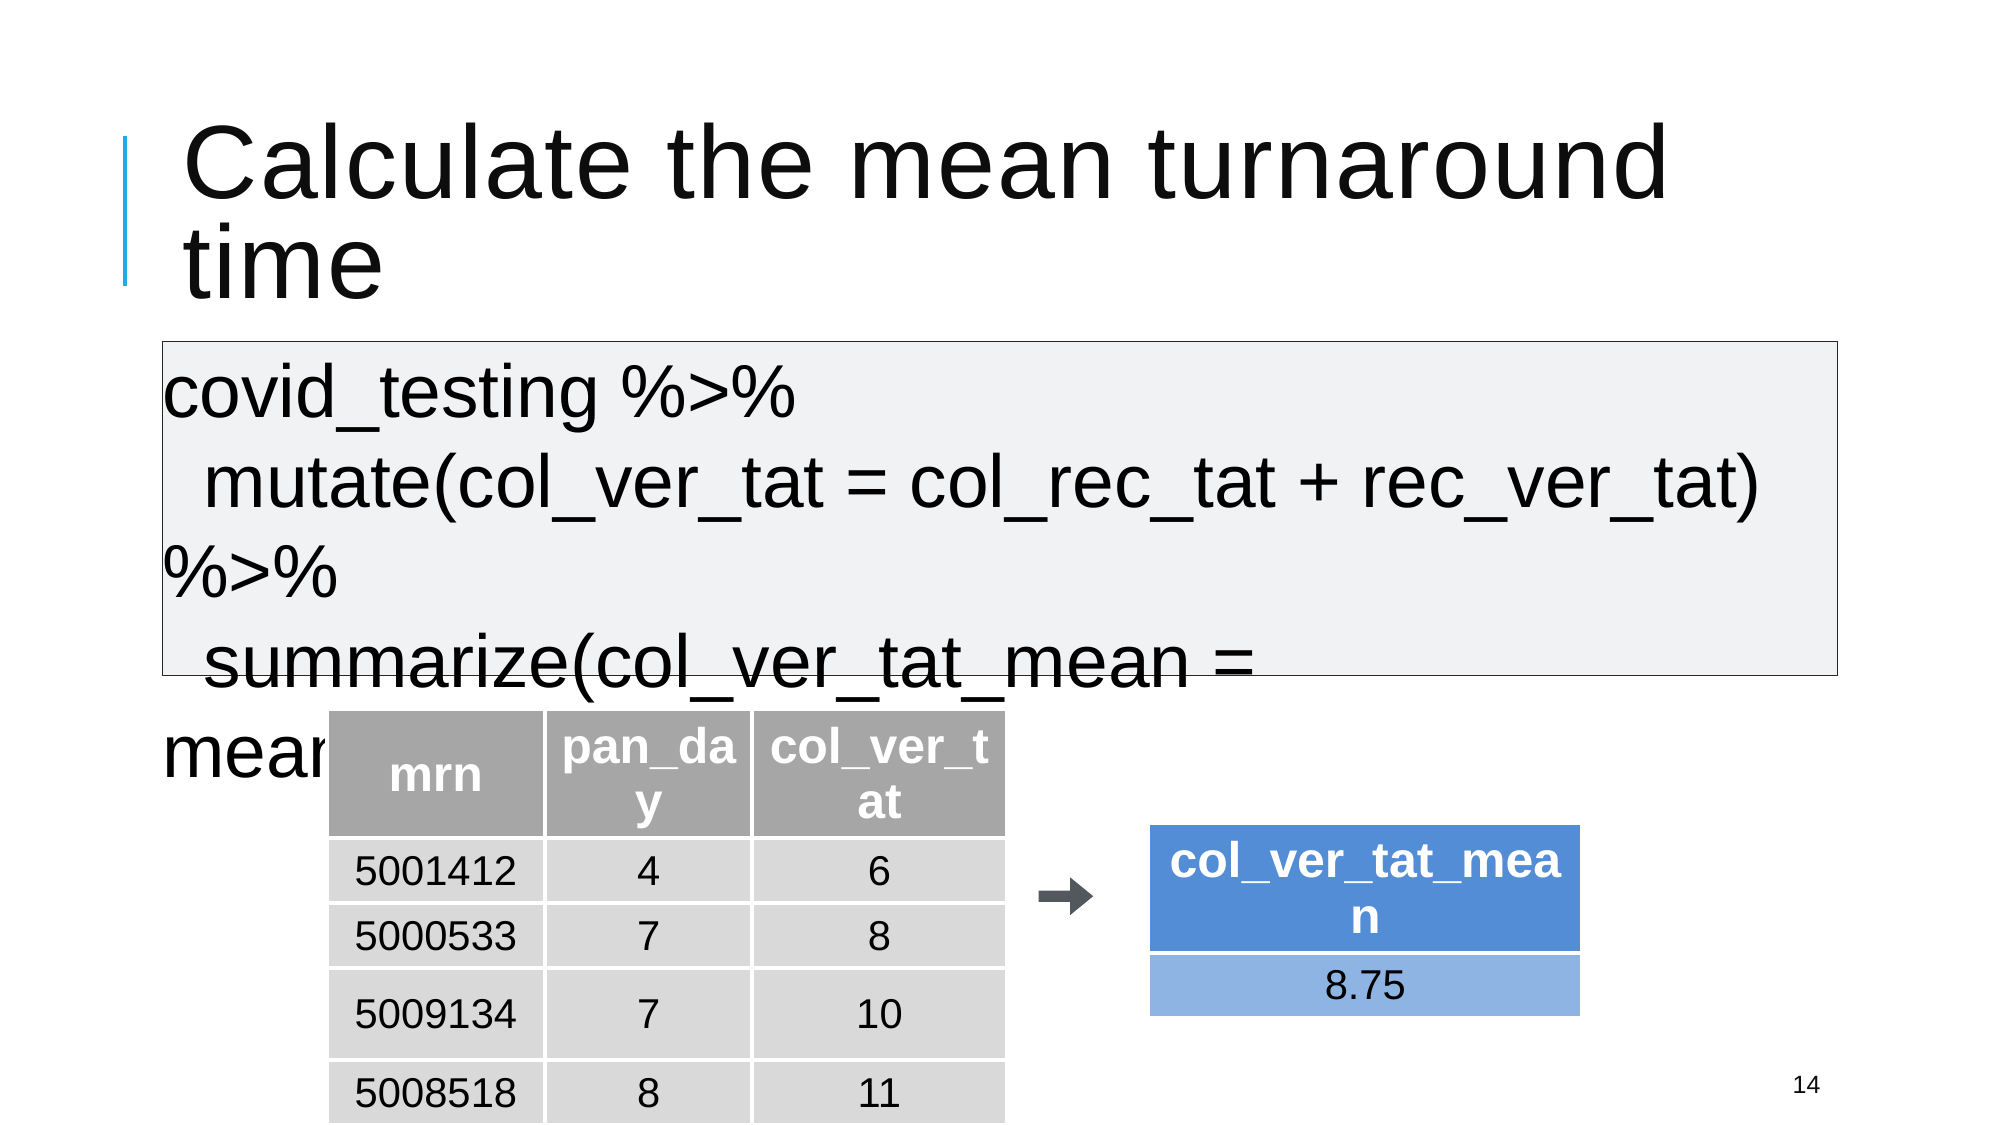

# Calculate the mean turnaround time
covid_testing %>%
  mutate(col_ver_tat = col_rec_tat + rec_ver_tat) %>%
  summarize(col_ver_tat_mean = mean(col_ver_tat))
| mrn | pan\_day | col\_ver\_tat |
| --- | --- | --- |
| 5001412 | 4 | 6 |
| 5000533 | 7 | 8 |
| 5009134 | 7 | 10 |
| 5008518 | 8 | 11 |
| col\_ver\_tat\_mean |
| --- |
| 8.75 |

14